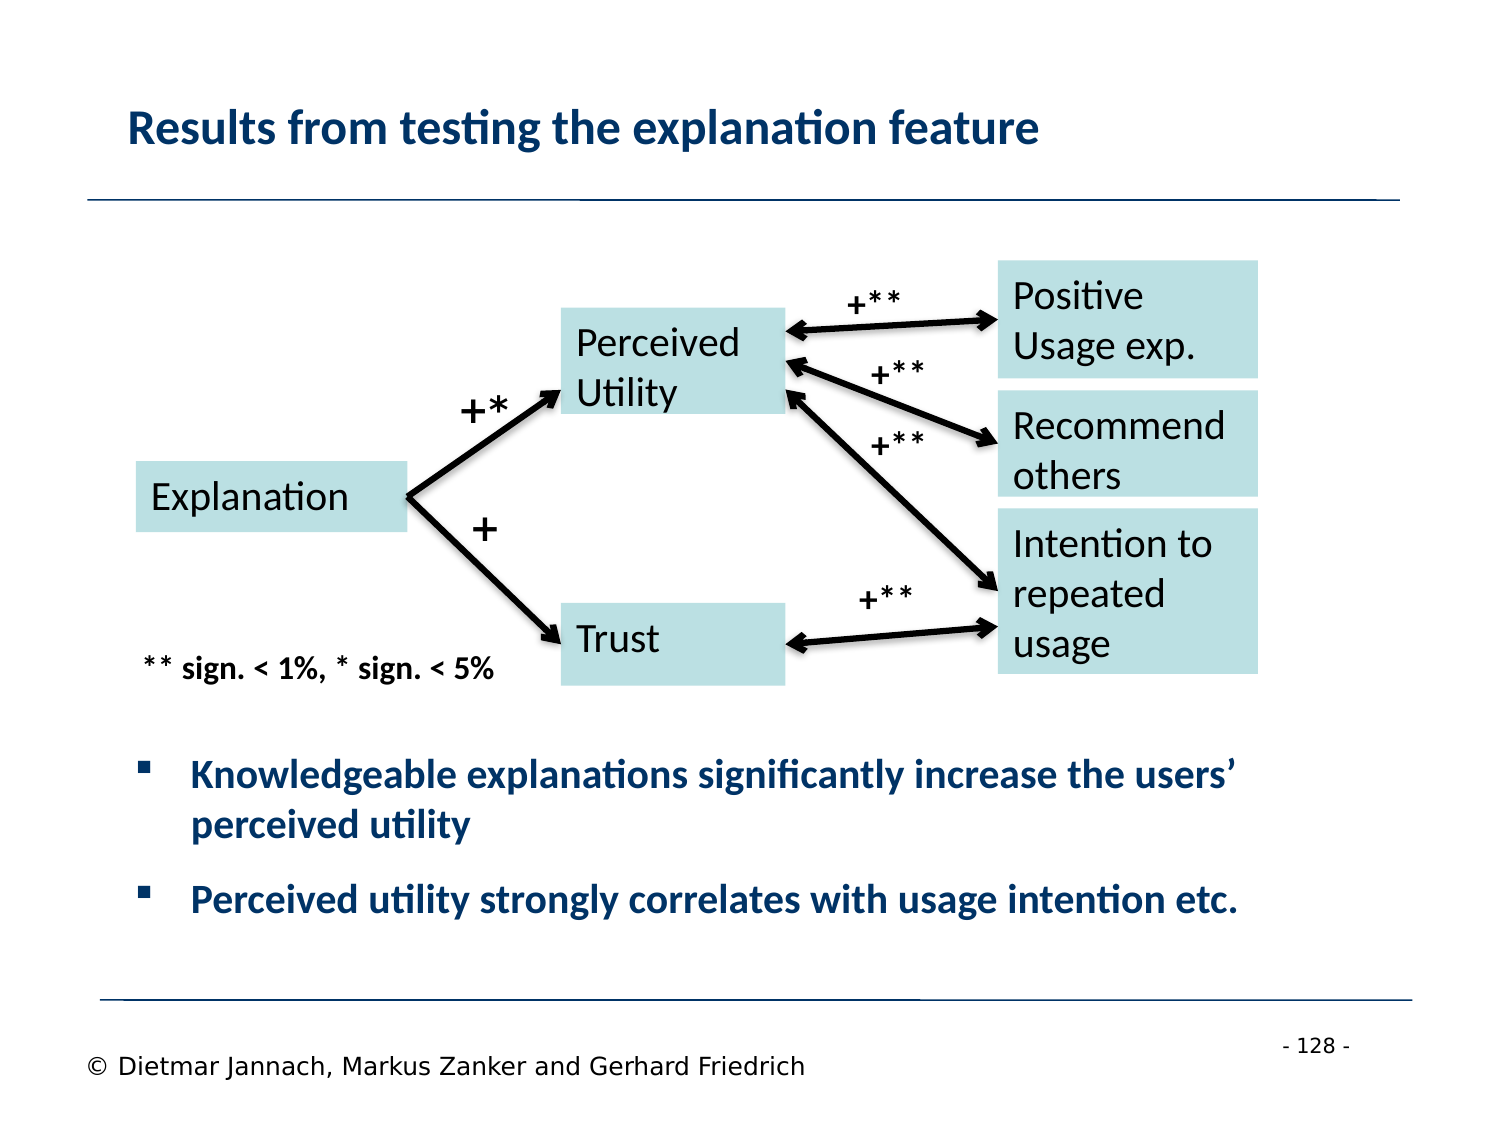

# Results from testing the explanation feature
Positive
Usage exp.
+**
Perceived
Utility
+**
+*
Recommend others
+**
Explanation
+
Intention to repeated usage
+**
Trust
** sign. < 1%, * sign. < 5%
Knowledgeable explanations significantly increase the users’ perceived utility
Perceived utility strongly correlates with usage intention etc.